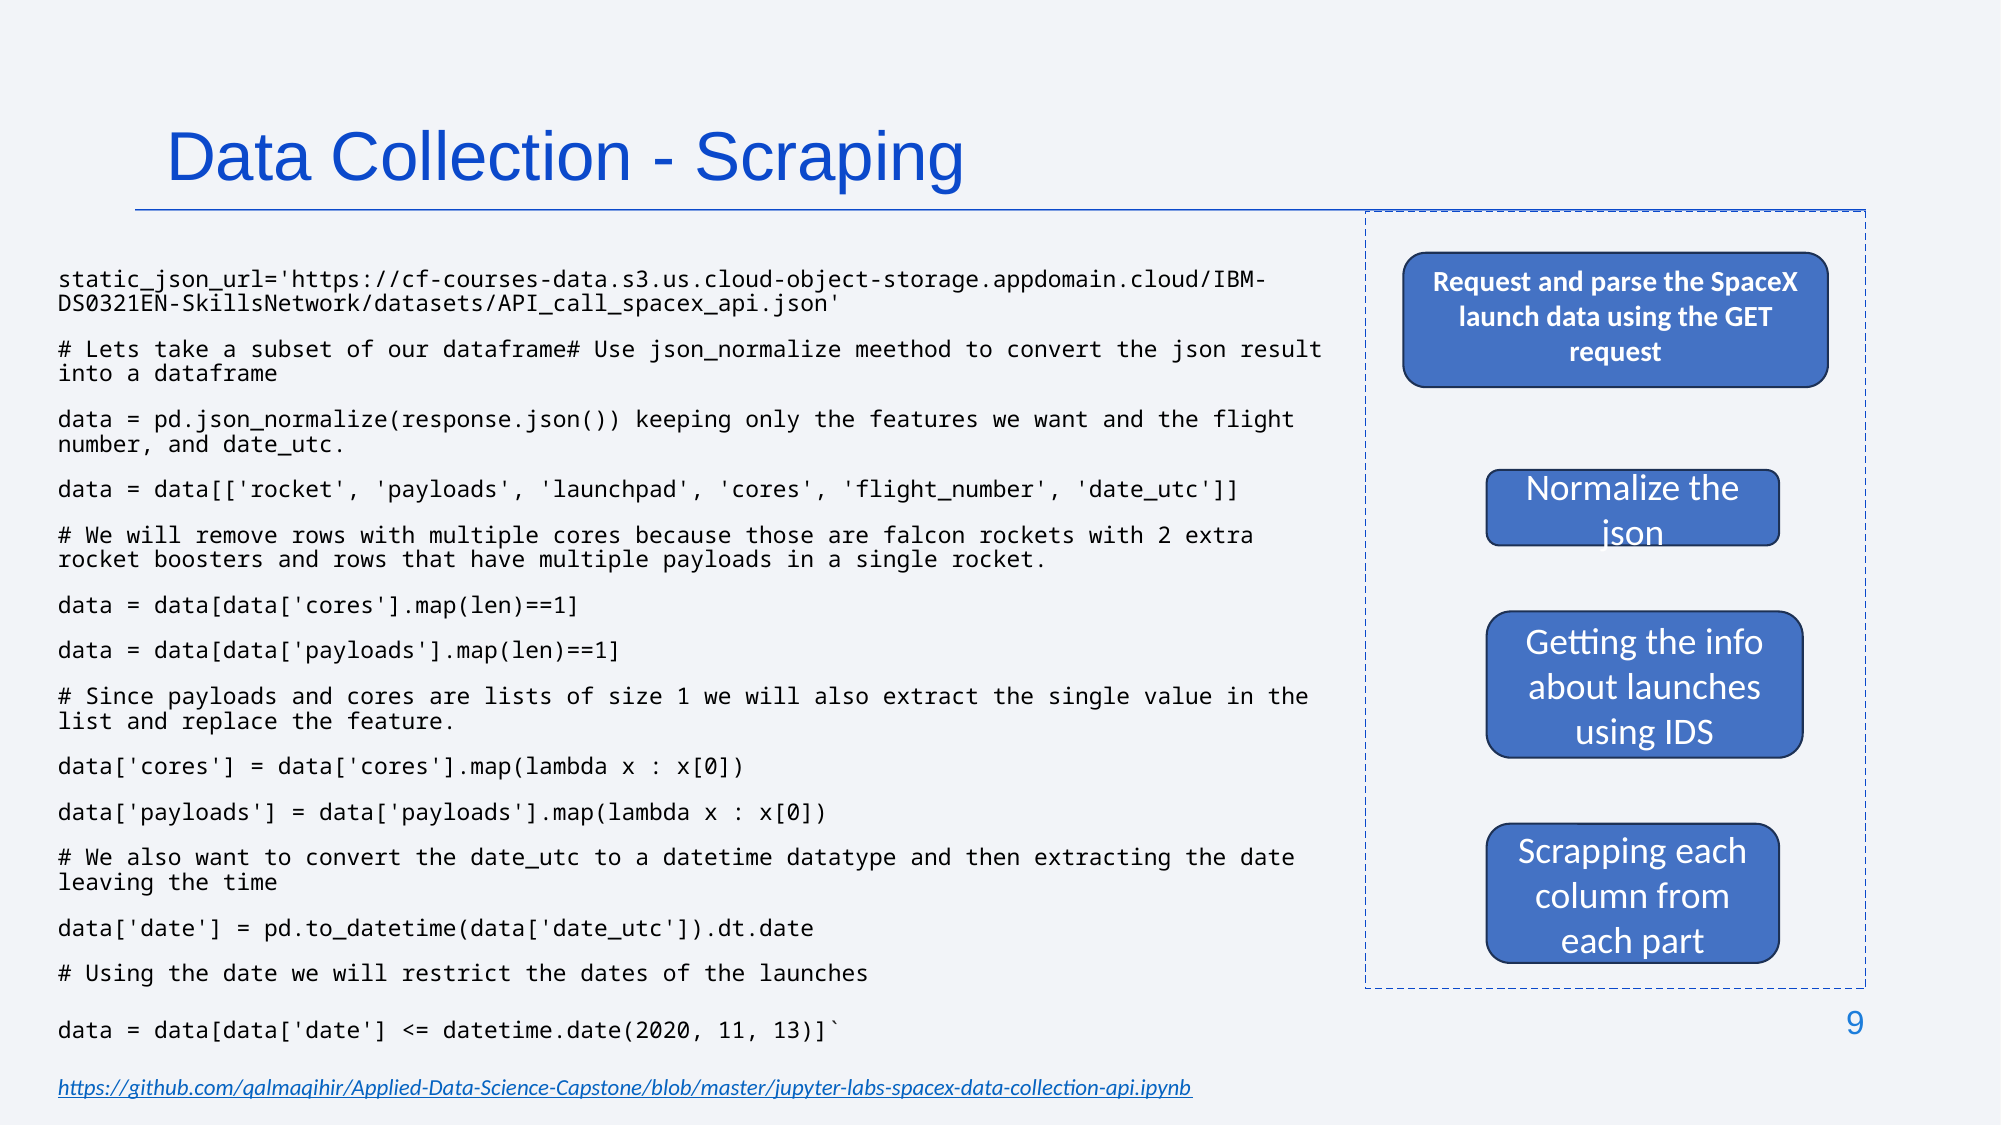

Data Collection - Scraping

static_json_url='https://cf-courses-data.s3.us.cloud-object-storage.appdomain.cloud/IBM-DS0321EN-SkillsNetwork/datasets/API_call_spacex_api.json'
# Lets take a subset of our dataframe# Use json_normalize meethod to convert the json result into a dataframe
data = pd.json_normalize(response.json()) keeping only the features we want and the flight number, and date_utc.
data = data[['rocket', 'payloads', 'launchpad', 'cores', 'flight_number', 'date_utc']]
# We will remove rows with multiple cores because those are falcon rockets with 2 extra rocket boosters and rows that have multiple payloads in a single rocket.
data = data[data['cores'].map(len)==1]
data = data[data['payloads'].map(len)==1]
# Since payloads and cores are lists of size 1 we will also extract the single value in the list and replace the feature.
data['cores'] = data['cores'].map(lambda x : x[0])
data['payloads'] = data['payloads'].map(lambda x : x[0])
# We also want to convert the date_utc to a datetime datatype and then extracting the date leaving the time
data['date'] = pd.to_datetime(data['date_utc']).dt.date
# Using the date we will restrict the dates of the launches
data = data[data['date'] <= datetime.date(2020, 11, 13)]`
https://github.com/qalmaqihir/Applied-Data-Science-Capstone/blob/master/jupyter-labs-spacex-data-collection-api.ipynb

Request and parse the SpaceX launch data using the GET request

Normalize the json
Getting the info about launches using IDS
Scrapping each column from each part
9